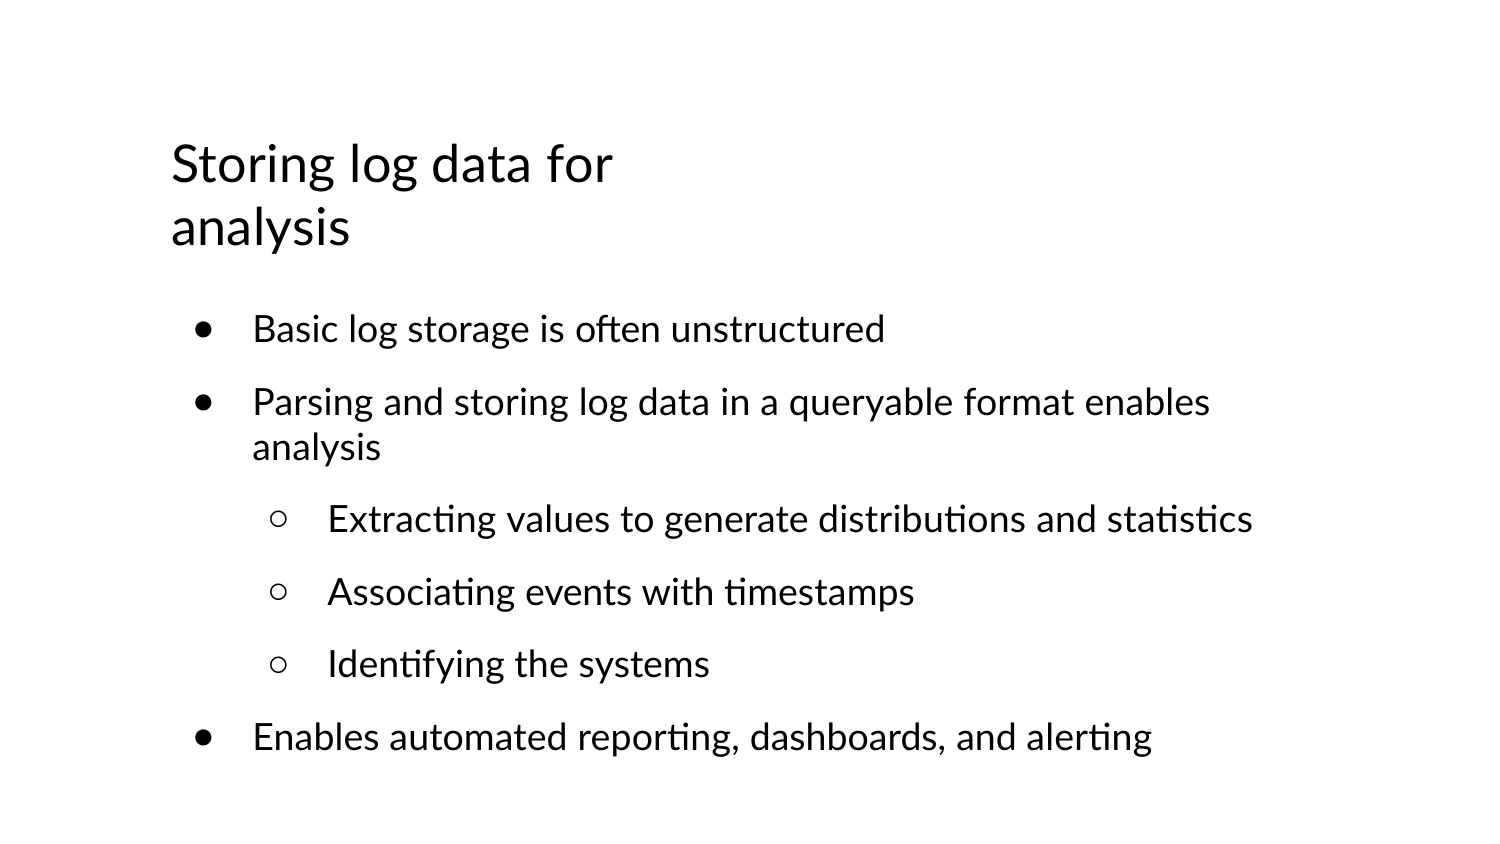

Storing log data for analysis
Basic log storage is often unstructured
Parsing and storing log data in a queryable format enables analysis
Extracting values to generate distributions and statistics
Associating events with timestamps
Identifying the systems
Enables automated reporting, dashboards, and alerting